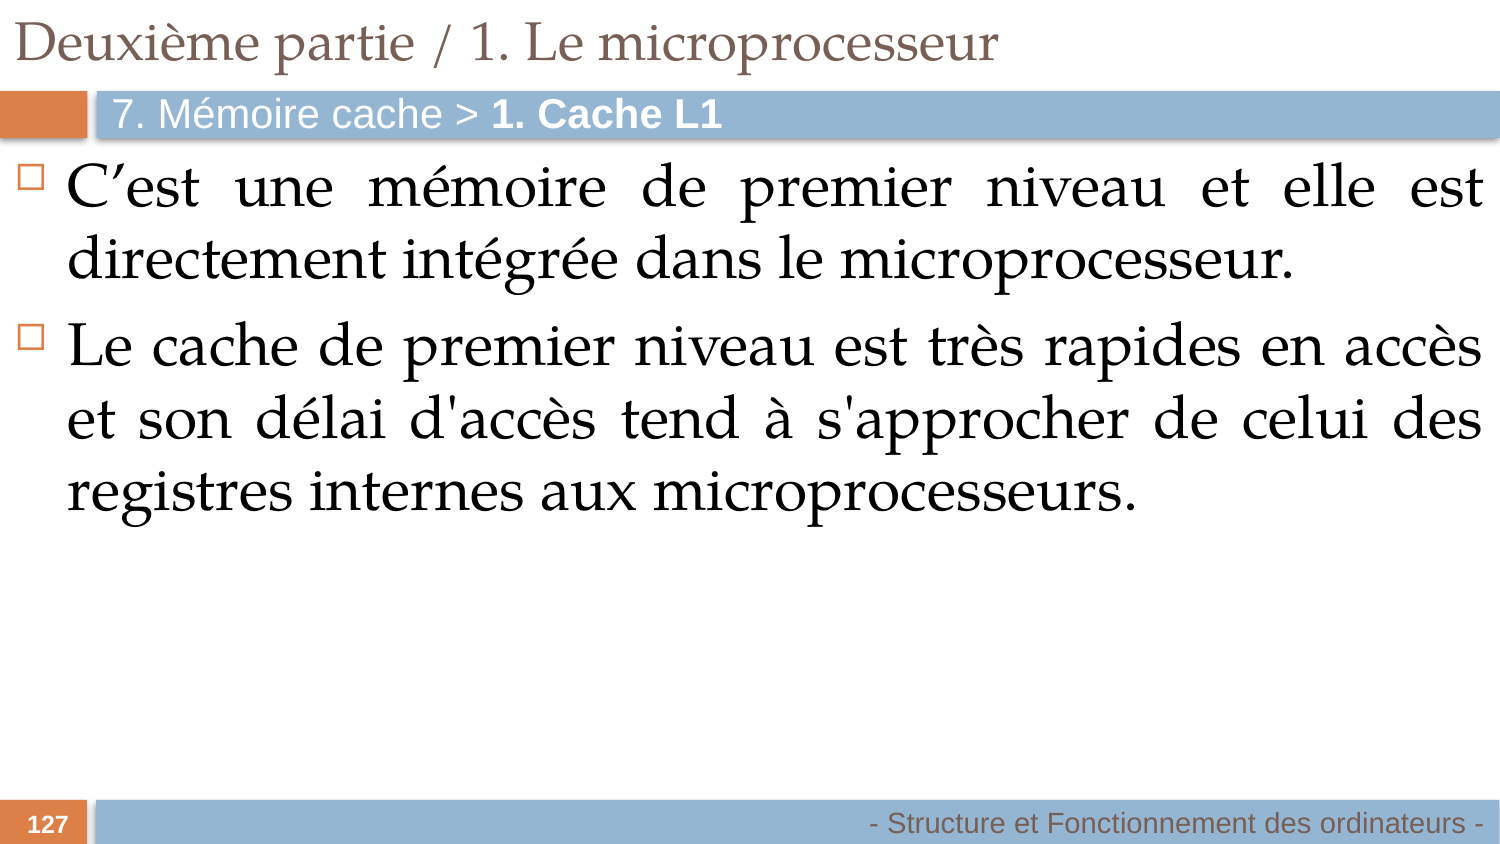

# Deuxième partie / 1. Le microprocesseur
7. Mémoire cache > 1. Cache L1
C’est une mémoire de premier niveau et elle est directement intégrée dans le microprocesseur.
Le cache de premier niveau est très rapides en accès et son délai d'accès tend à s'approcher de celui des registres internes aux microprocesseurs.
- Structure et Fonctionnement des ordinateurs -